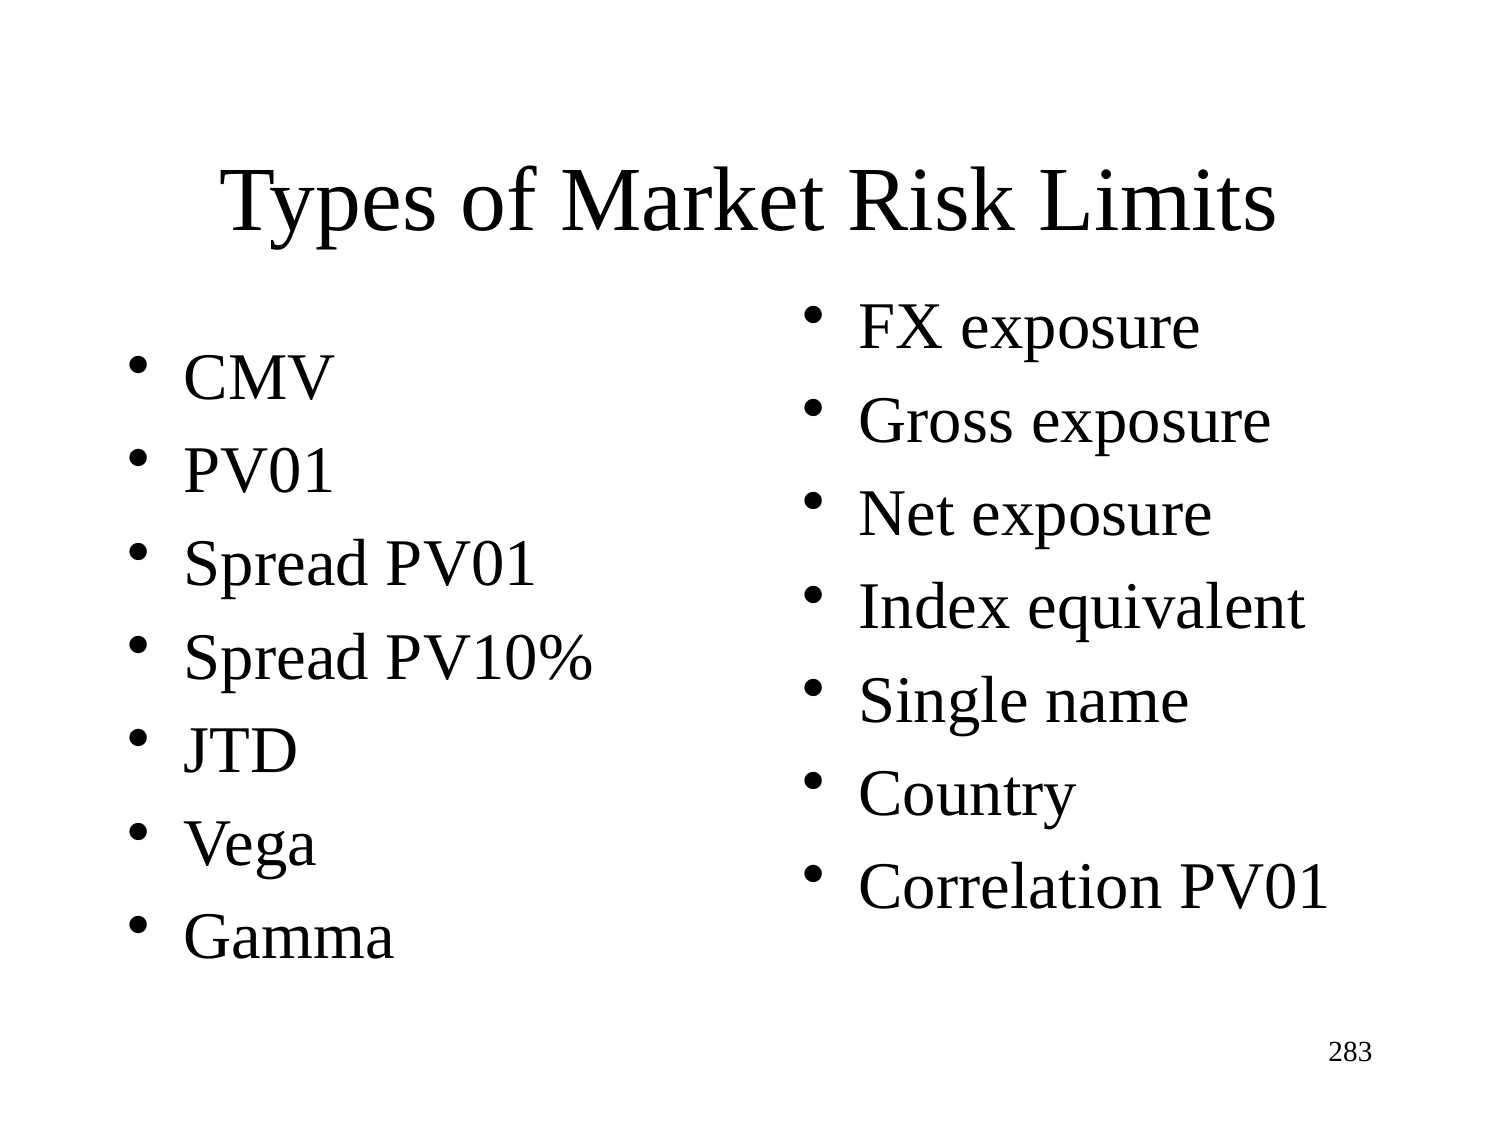

# Types of Market Risk Limits
FX exposure
Gross exposure
Net exposure
Index equivalent
Single name
Country
Correlation PV01
CMV
PV01
Spread PV01
Spread PV10%
JTD
Vega
Gamma
283